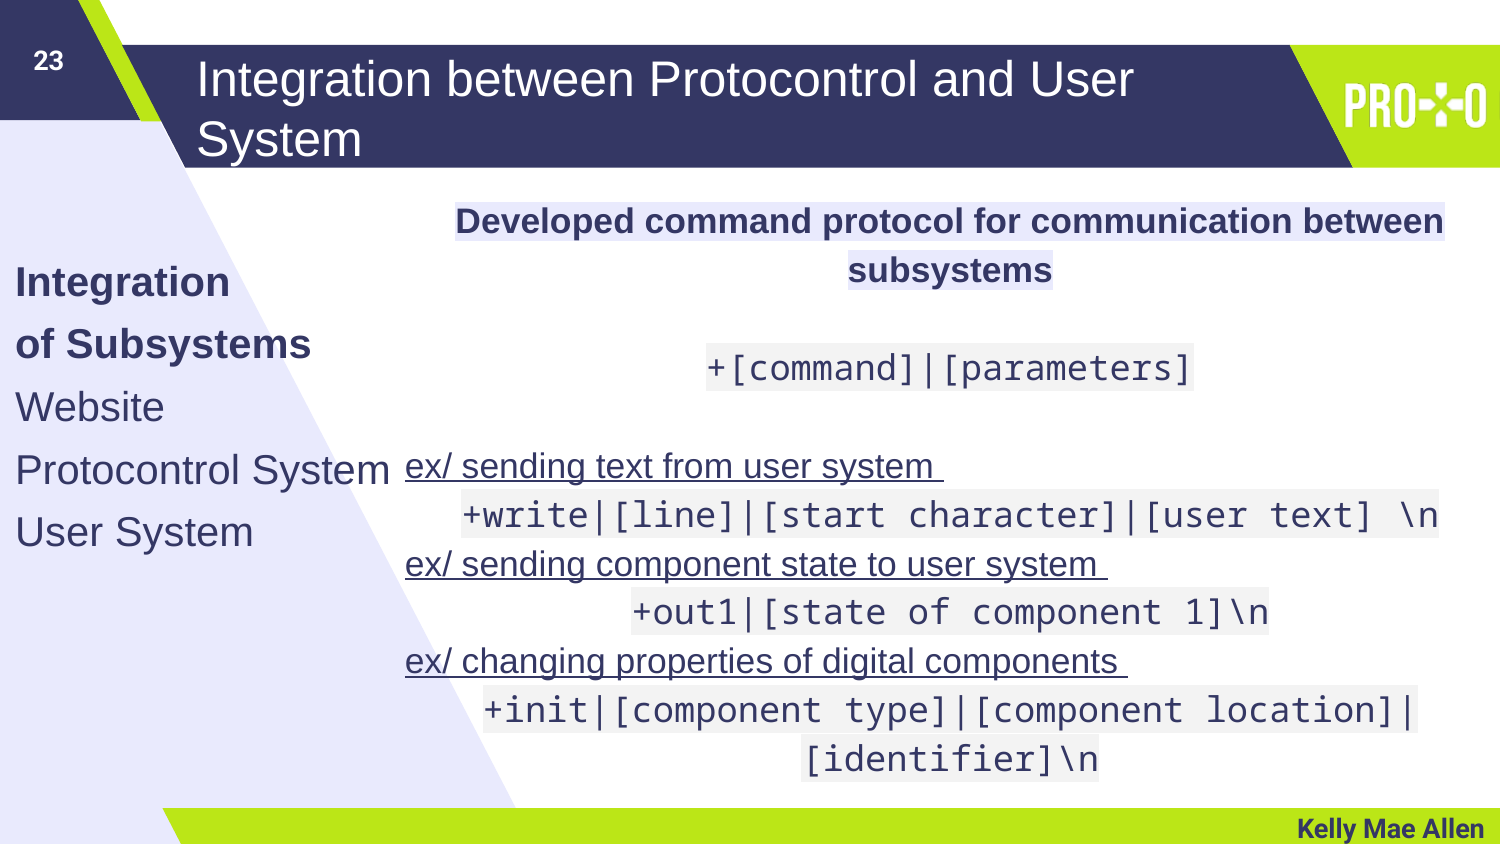

23
# Integration between Protocontrol and User System
Developed command protocol for communication between subsystems

+[command]|[parameters]

ex/ sending text from user system
+write|[line]|[start character]|[user text] \n
ex/ sending component state to user system
+out1|[state of component 1]\n
ex/ changing properties of digital components
+init|[component type]|[component location]|[identifier]\n

Integration
of Subsystems
Website
Protocontrol System
User System

Kelly Mae Allen